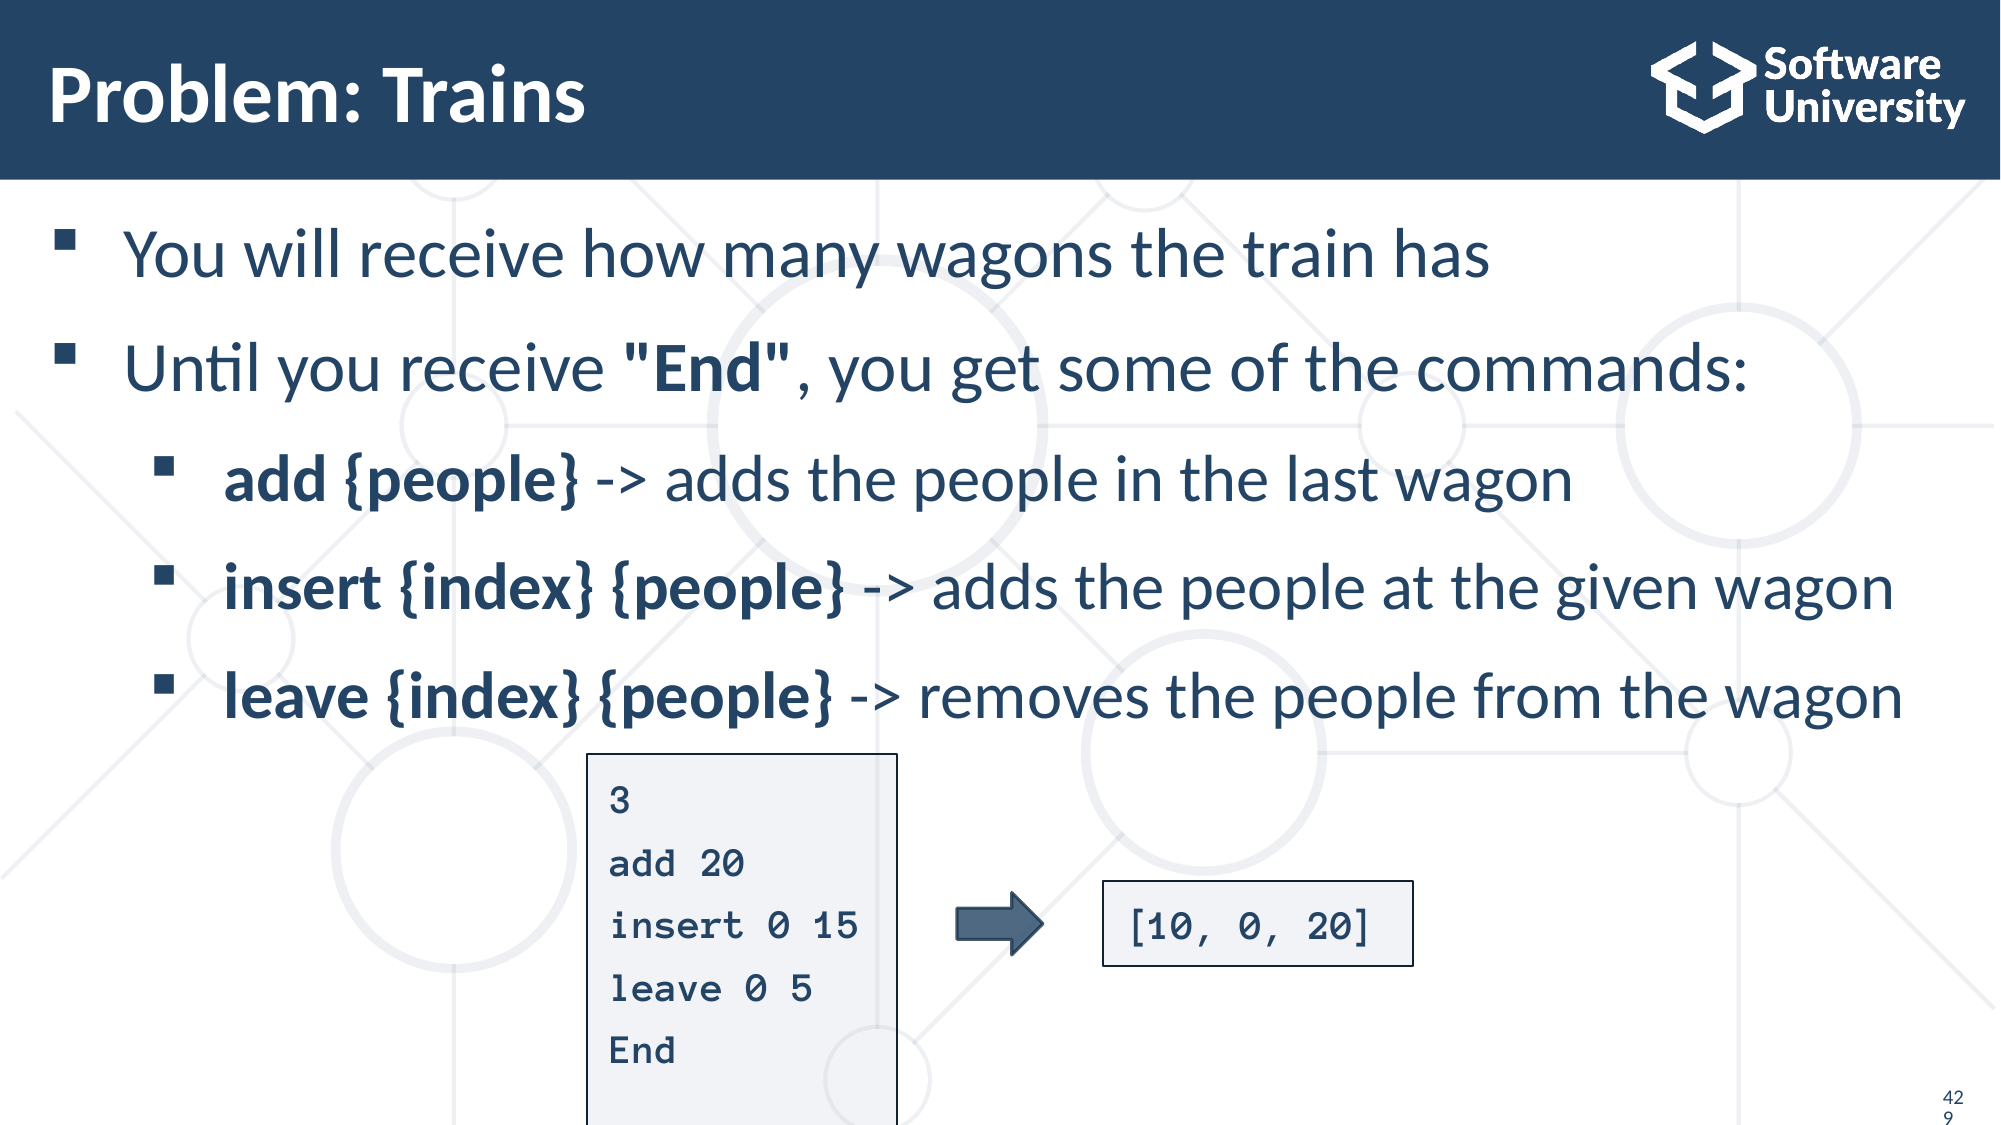

# Problem: Trains
You will receive how many wagons the train has
Until you receive "End", you get some of the commands:
add {people} -> adds the people in the last wagon
insert {index} {people} -> adds the people at the given wagon
leave {index} {people} -> removes the people from the wagon
3
add 20
insert 0 15
leave 0 5
End
[10, 0, 20]

429